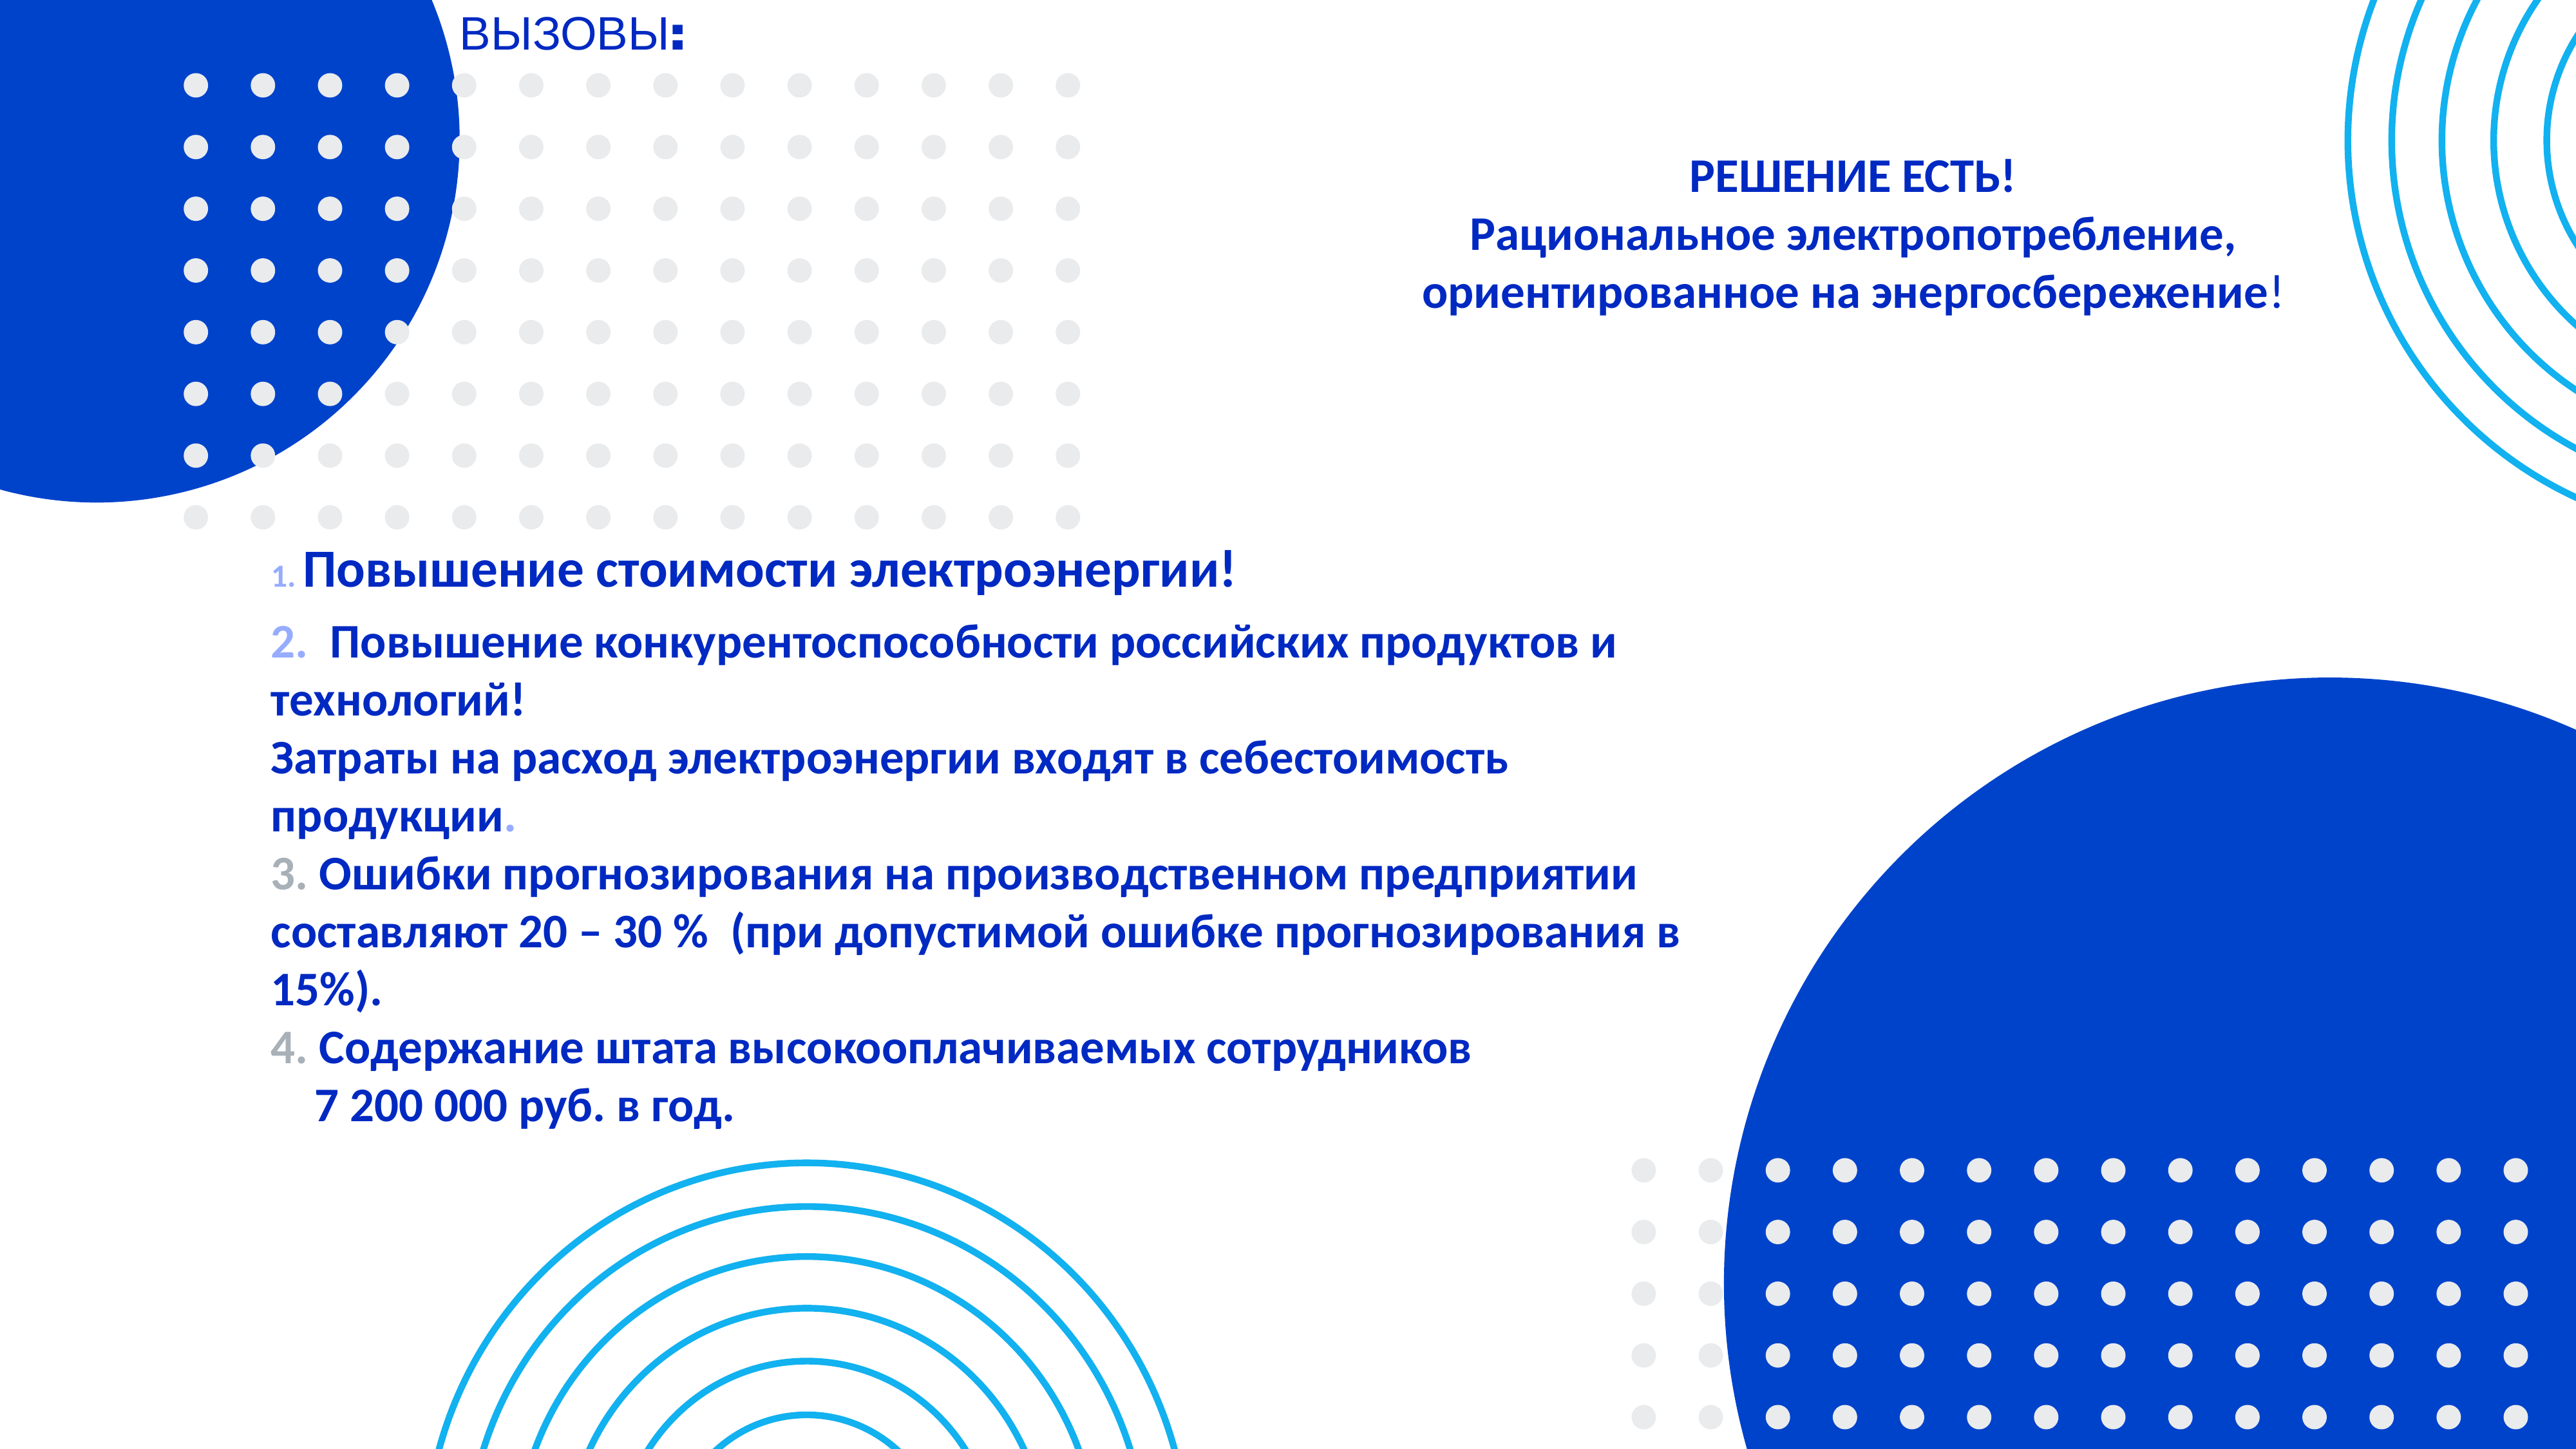

ВЫЗОВЫ:

РЕШЕНИЕ ЕСТЬ!
Рациональное электропотребление, ориентированное на энергосбережение!
1. Повышение стоимости электроэнергии!

2.  Повышение конкурентоспособности российских продуктов и технологий!
Затраты на расход электроэнергии входят в себестоимость продукции.
3. Ошибки прогнозирования на производственном предприятии составляют 20 – 30 %  (при допустимой ошибке прогнозирования в 15%).
4. Содержание штата высокооплачиваемых сотрудников
    7 200 000 руб. в год.